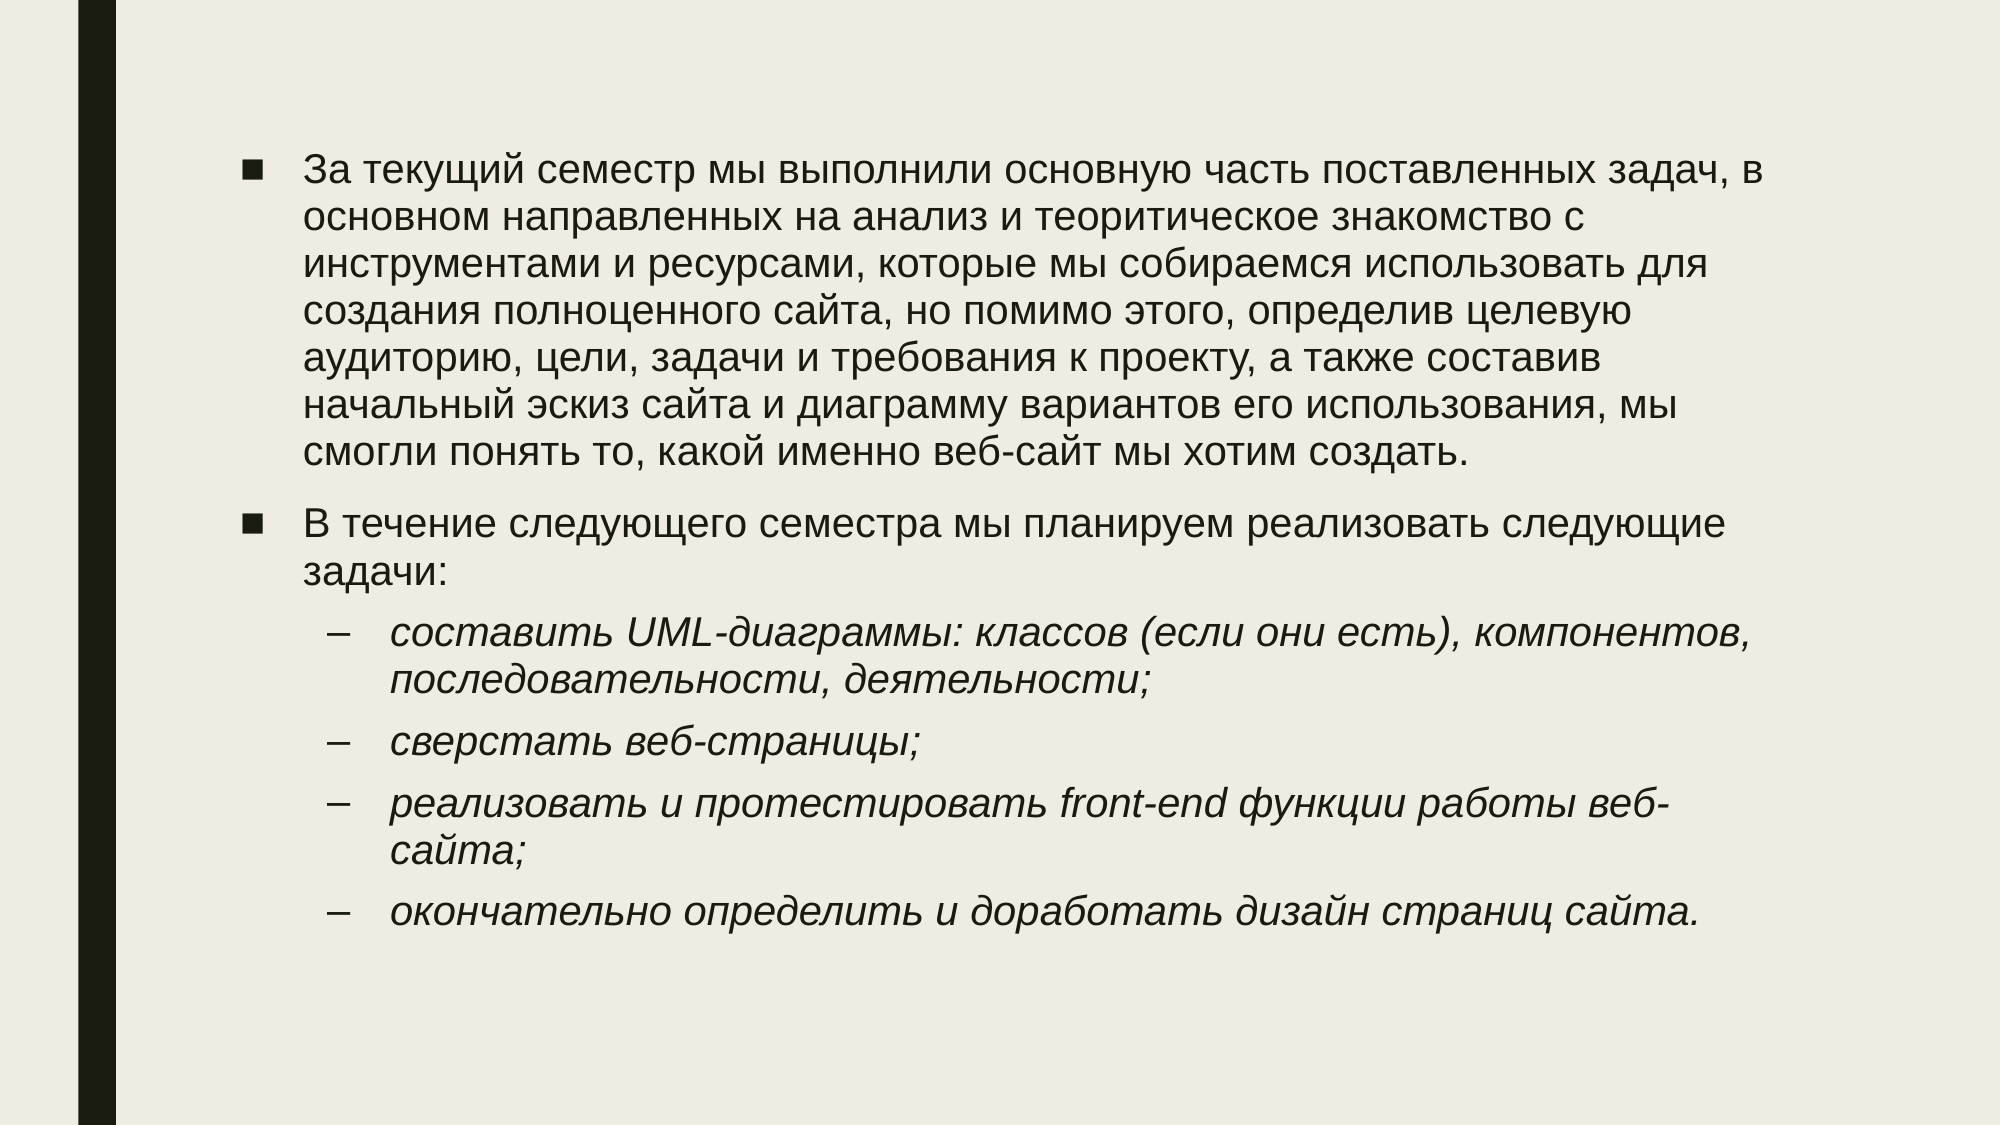

За текущий семестр мы выполнили основную часть поставленных задач, в основном направленных на анализ и теоритическое знакомство с инструментами и ресурсами, которые мы собираемся использовать для создания полноценного сайта, но помимо этого, определив целевую аудиторию, цели, задачи и требования к проекту, а также составив начальный эскиз сайта и диаграмму вариантов его использования, мы смогли понять то, какой именно веб-сайт мы хотим создать.
В течение следующего семестра мы планируем реализовать следующие задачи:
составить UML-диаграммы: классов (если они есть), компонентов, последовательности, деятельности;
сверстать веб-страницы;
реализовать и протестировать front-end функции работы веб-сайта;
окончательно определить и доработать дизайн страниц сайта.